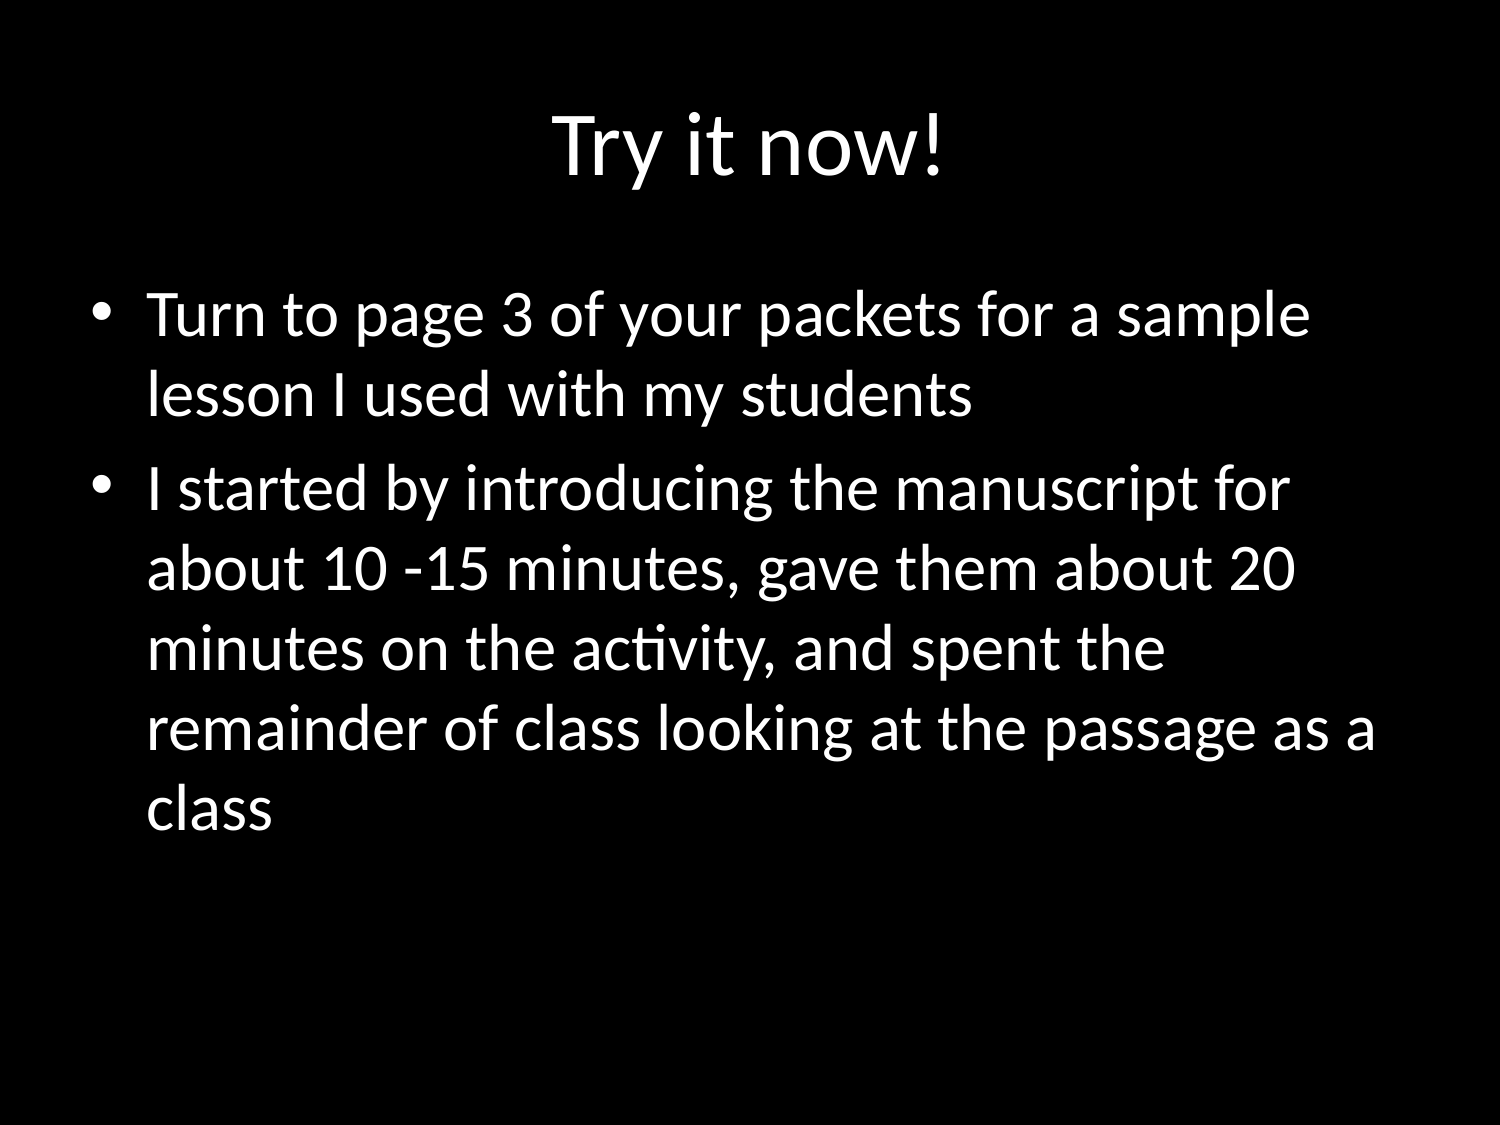

# Try it now!
Turn to page 3 of your packets for a sample lesson I used with my students
I started by introducing the manuscript for about 10 -15 minutes, gave them about 20 minutes on the activity, and spent the remainder of class looking at the passage as a class